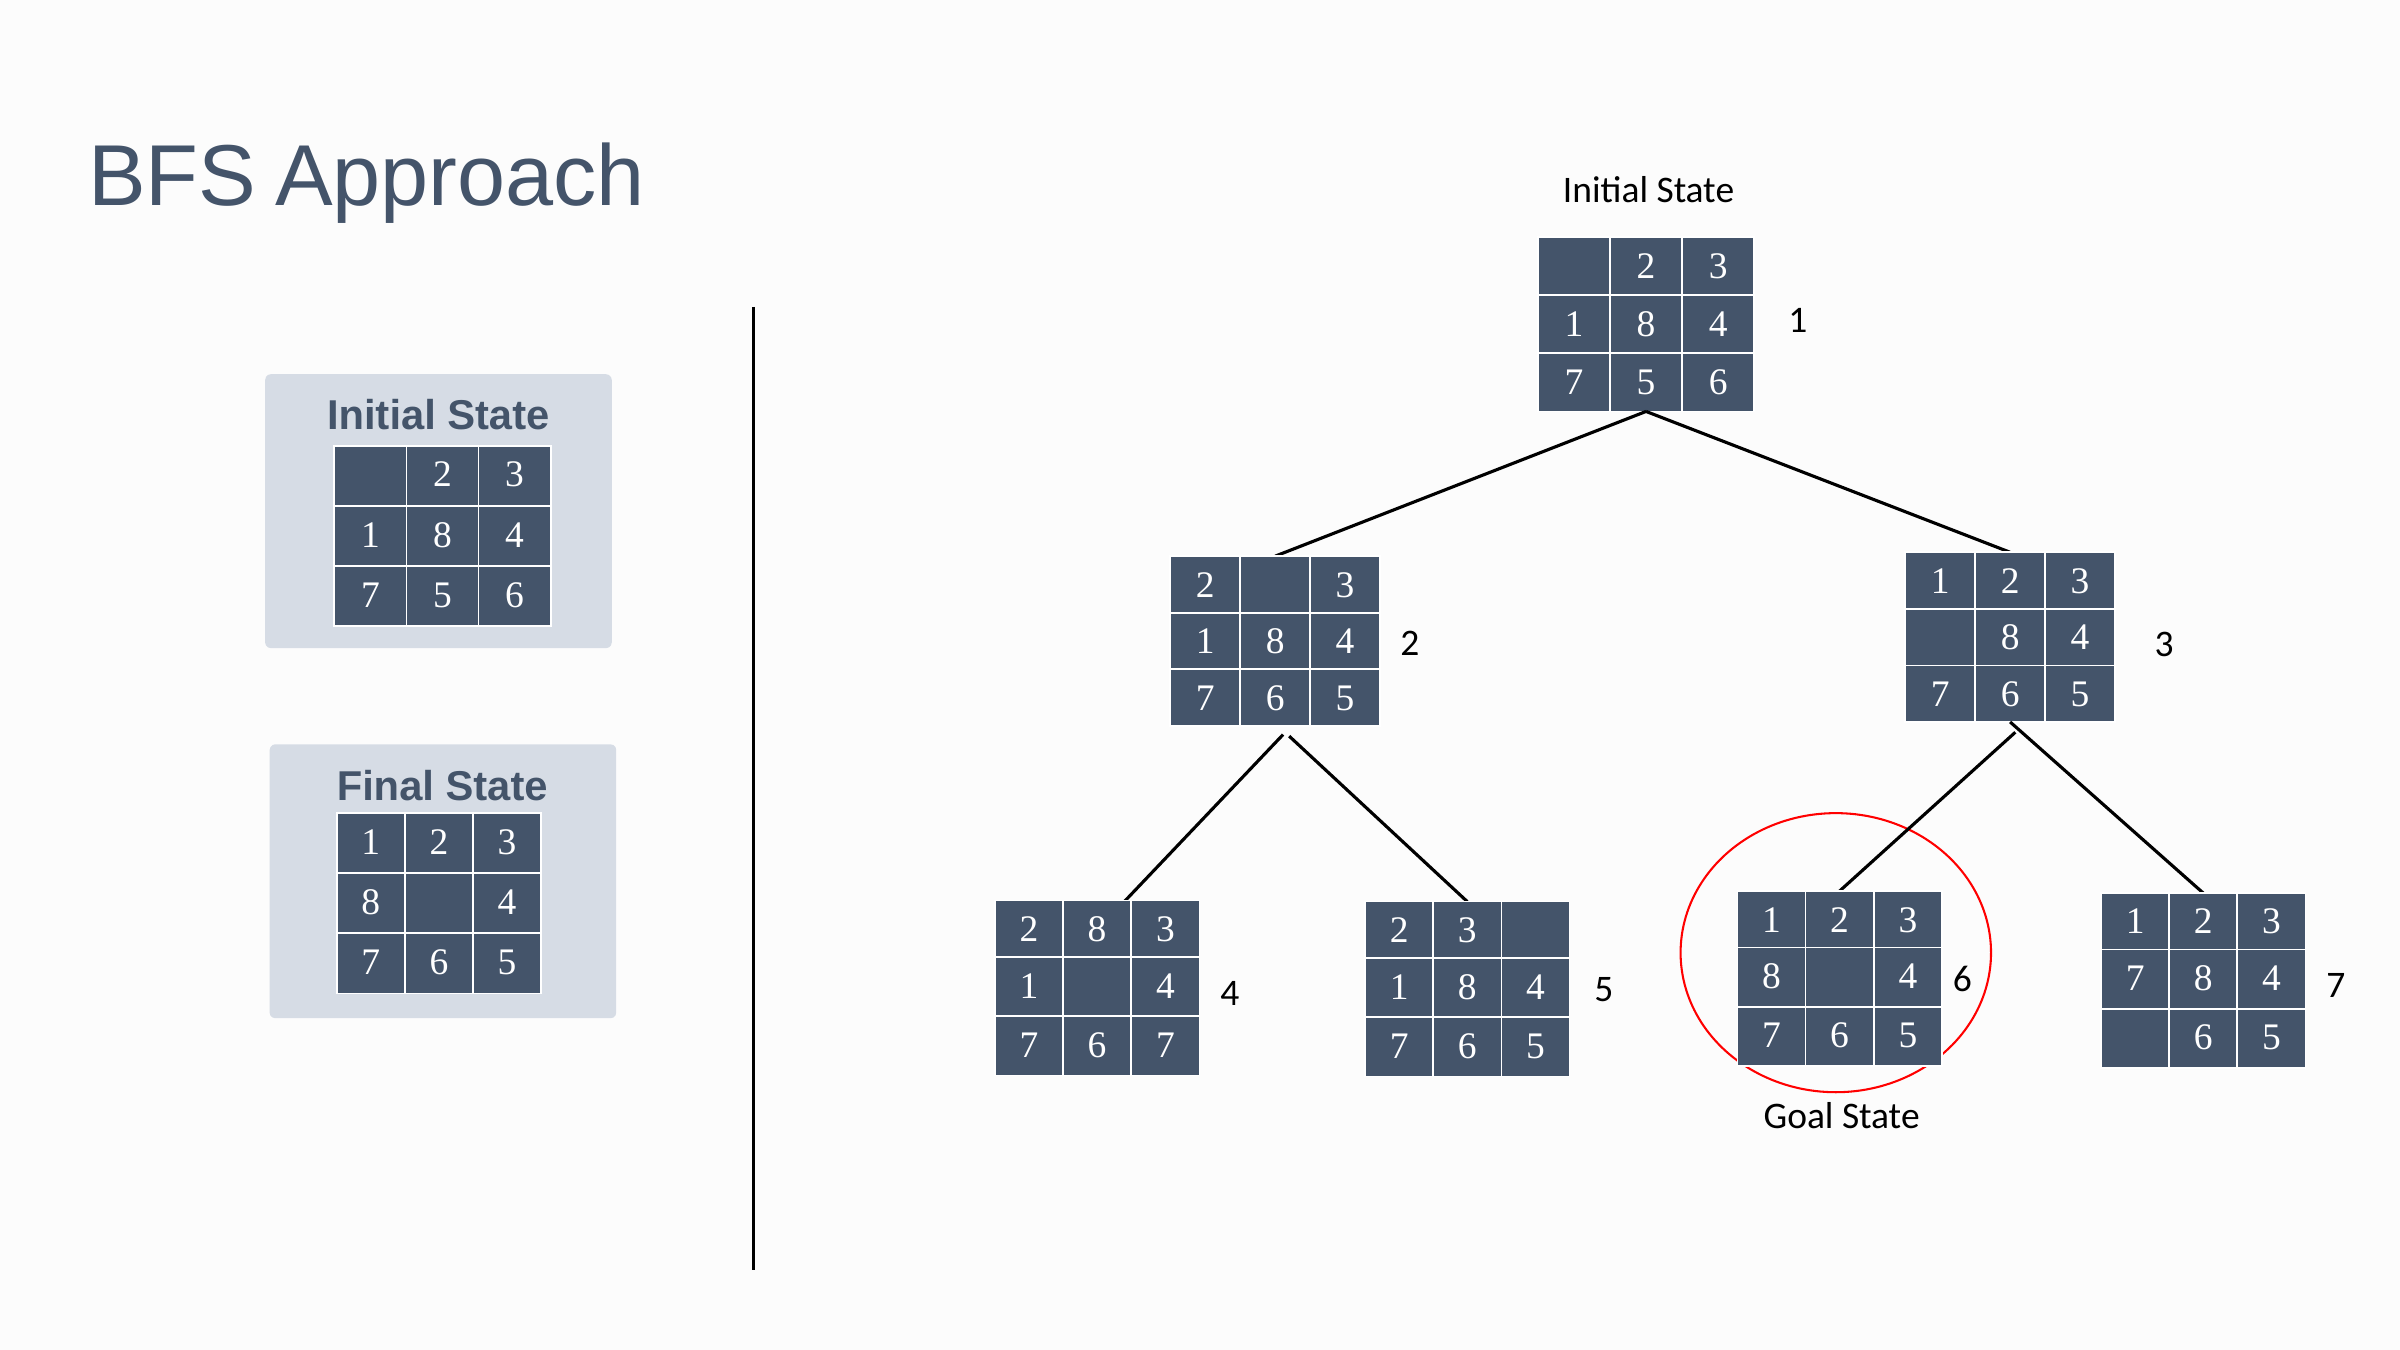

BFS Approach
Initial State
|  | 2 | 3 |
| --- | --- | --- |
| 1 | 8 | 4 |
| 7 | 5 | 6 |
1

Initial State
|  | 2 | 3 |
| --- | --- | --- |
| 1 | 8 | 4 |
| 7 | 5 | 6 |
| 1 | 2 | 3 |
| --- | --- | --- |
|  | 8 | 4 |
| 7 | 6 | 5 |
| 2 |  | 3 |
| --- | --- | --- |
| 1 | 8 | 4 |
| 7 | 6 | 5 |
2
3

Final State

| 1 | 2 | 3 |
| --- | --- | --- |
| 8 |  | 4 |
| 7 | 6 | 5 |
| 1 | 2 | 3 |
| --- | --- | --- |
| 8 |  | 4 |
| 7 | 6 | 5 |
| 1 | 2 | 3 |
| --- | --- | --- |
| 7 | 8 | 4 |
|  | 6 | 5 |
| 2 | 8 | 3 |
| --- | --- | --- |
| 1 |  | 4 |
| 7 | 6 | 7 |
| 2 | 3 |  |
| --- | --- | --- |
| 1 | 8 | 4 |
| 7 | 6 | 5 |
6
7
5
4
Goal State